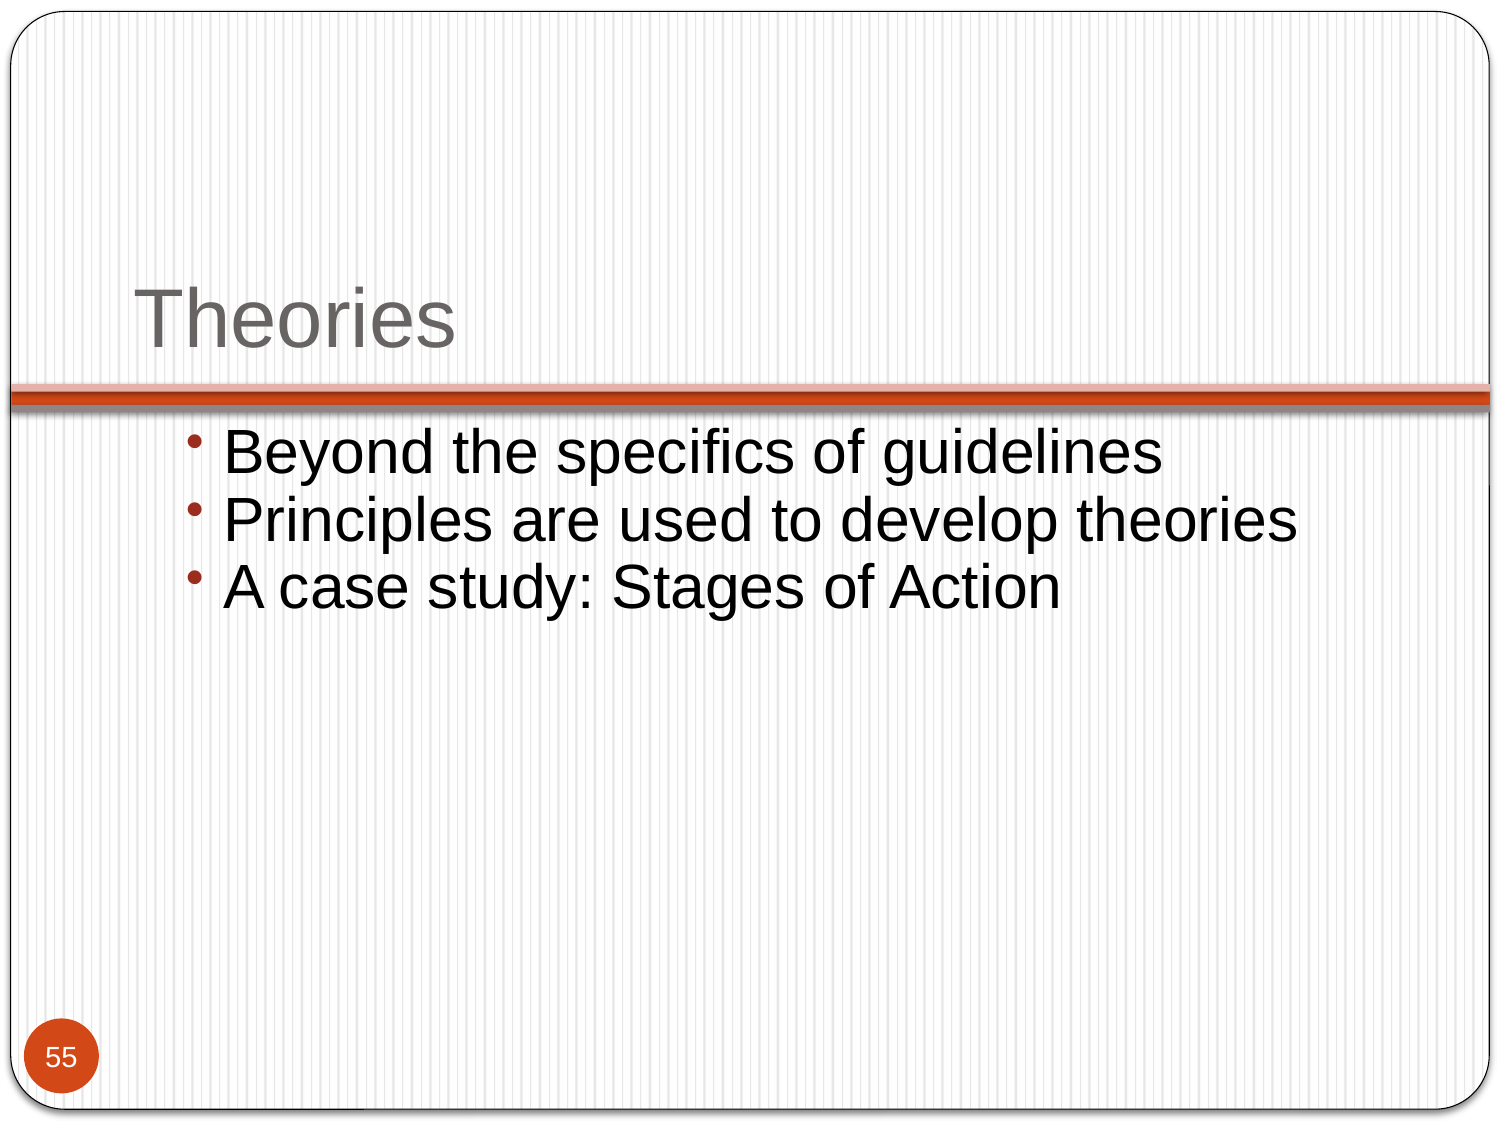

# Theories
Beyond the specifics of guidelines
Principles are used to develop theories
A case study: Stages of Action
55